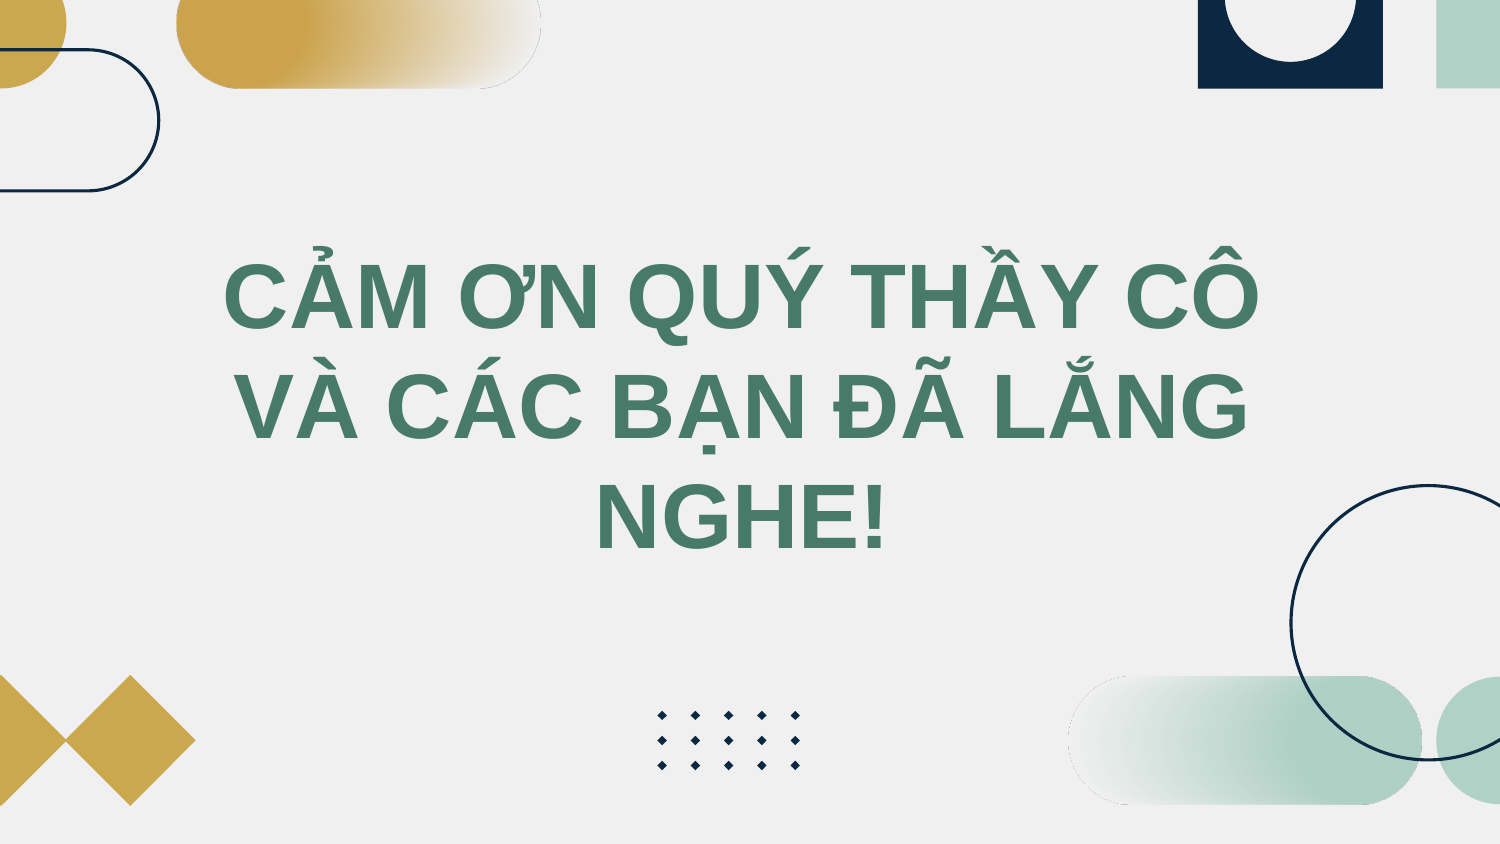

CẢM ƠN QUÝ THẦY CÔ
VÀ CÁC BẠN ĐÃ LẮNG NGHE!